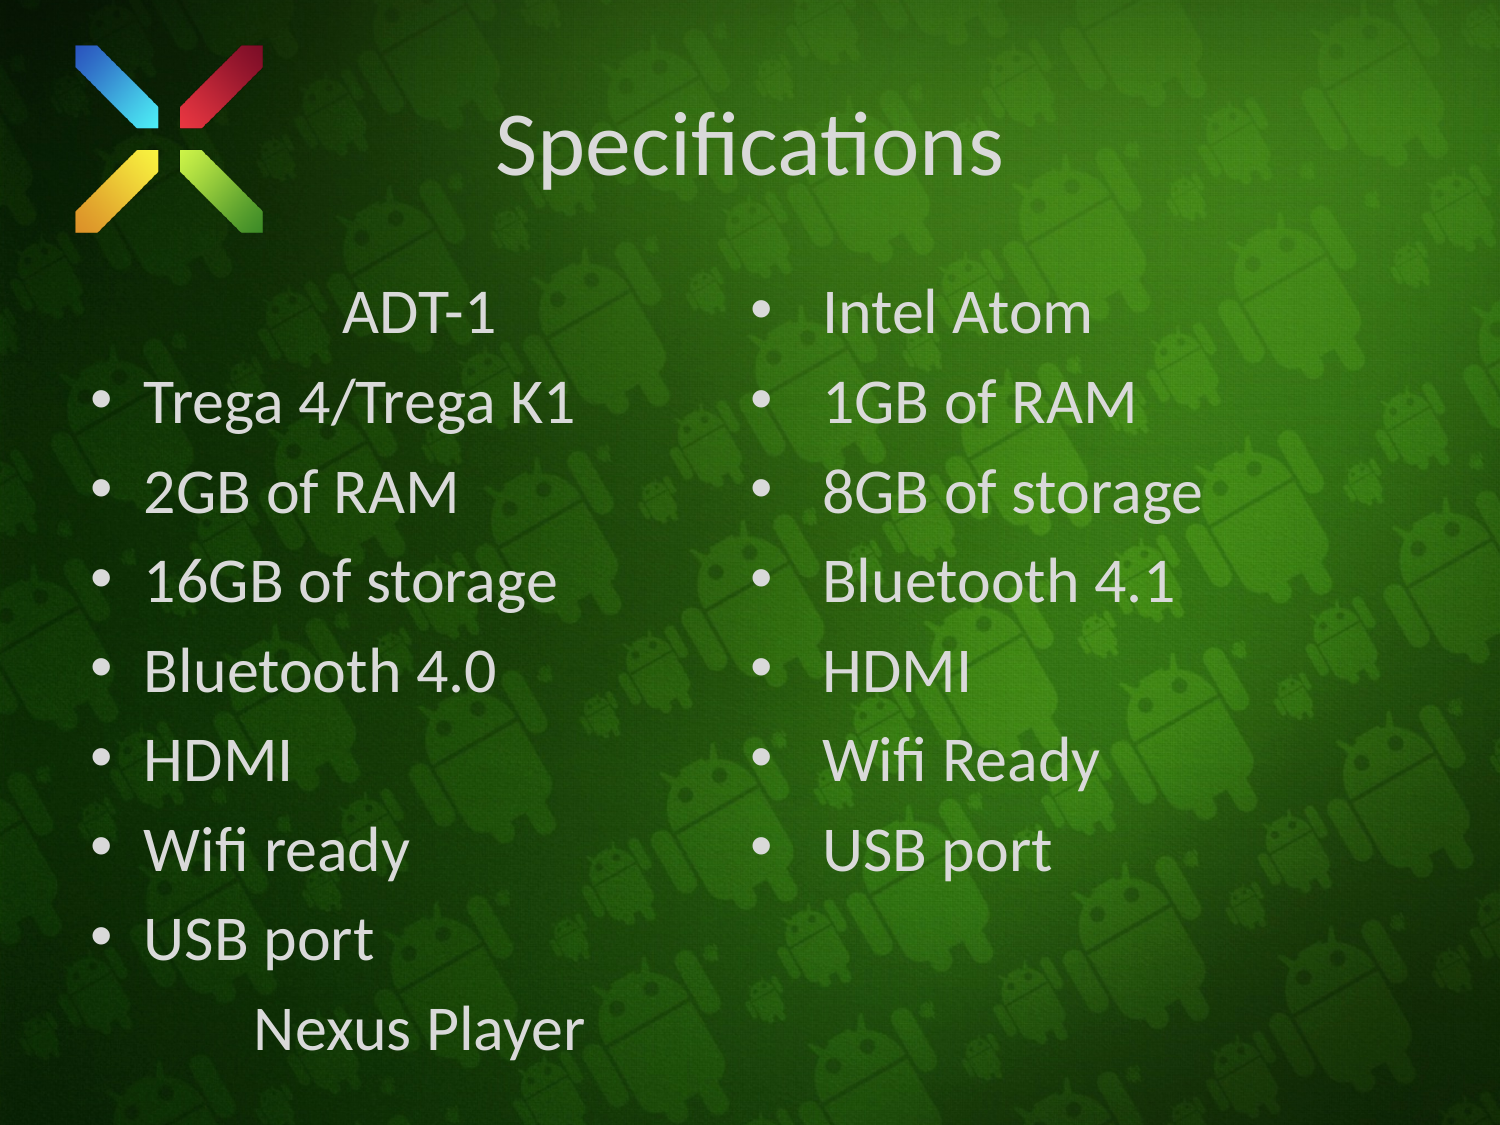

# Specifications
ADT-1
Trega 4/Trega K1
2GB of RAM
16GB of storage
Bluetooth 4.0
HDMI
Wifi ready
USB port
Nexus Player
Intel Atom
1GB of RAM
8GB of storage
Bluetooth 4.1
HDMI
Wifi Ready
USB port